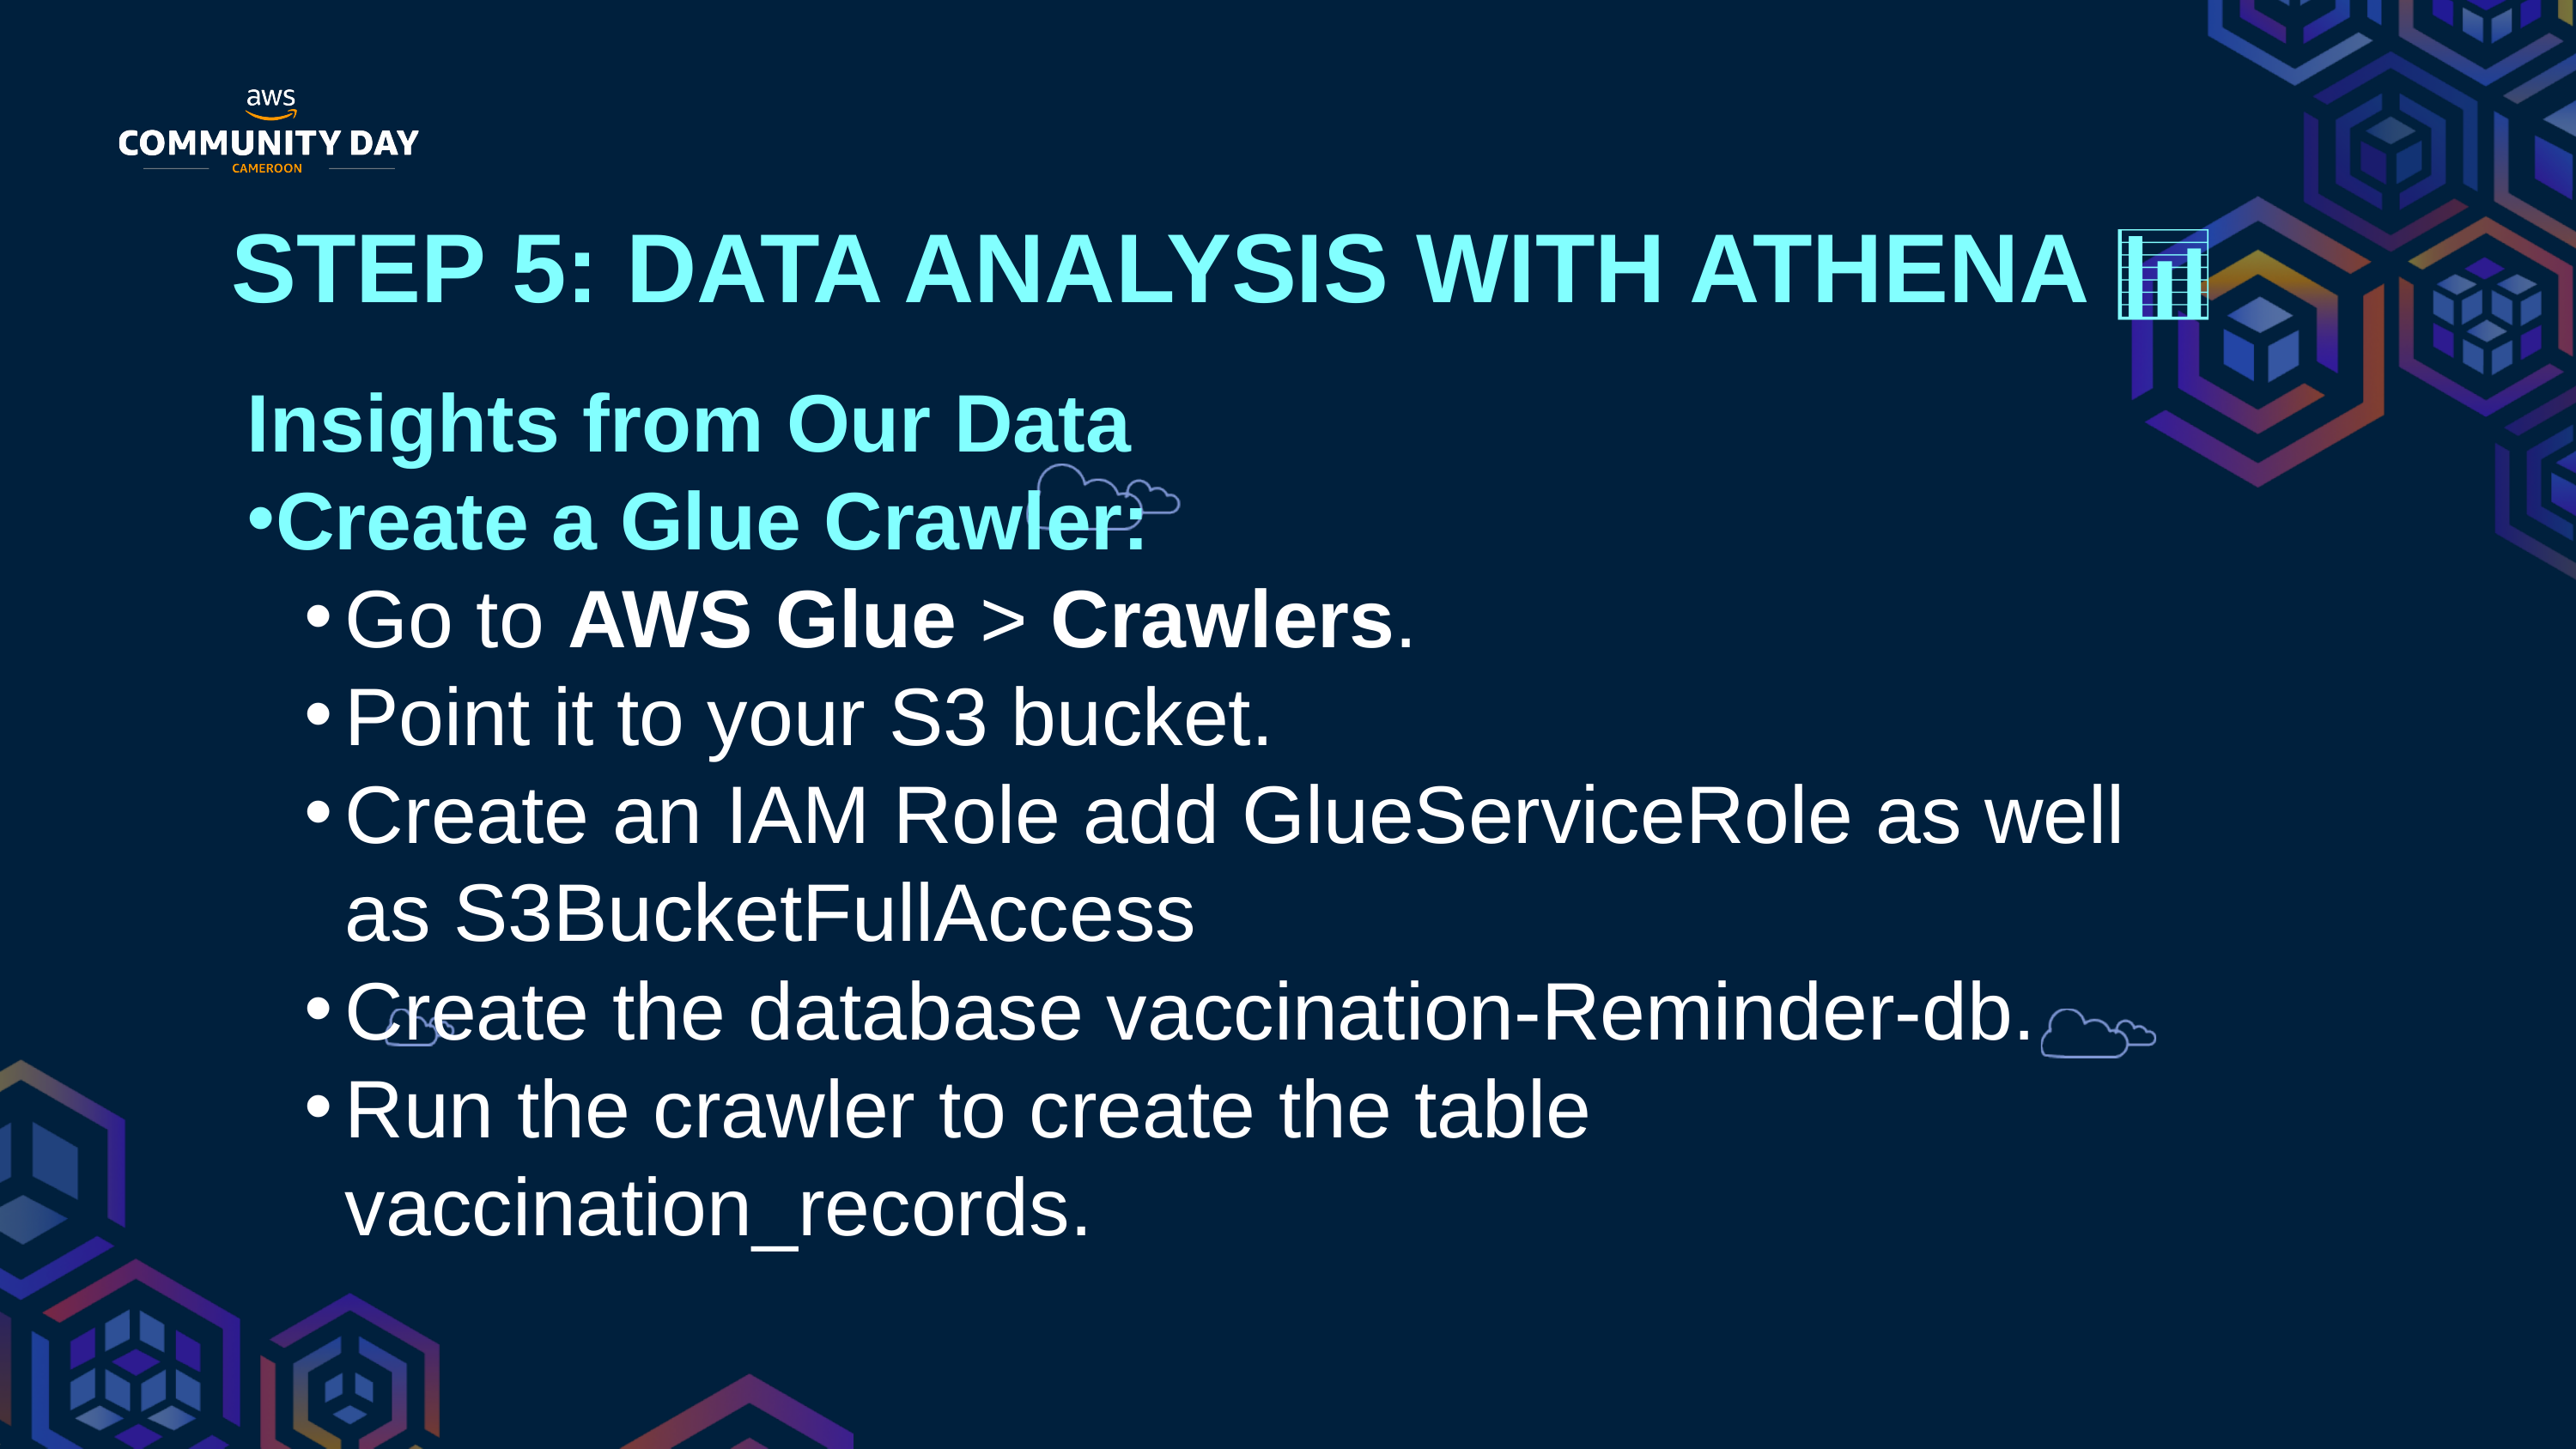

STEP 5: DATA ANALYSIS WITH ATHENA 📊
Insights from Our Data
Create a Glue Crawler:
Go to AWS Glue > Crawlers.
Point it to your S3 bucket.
Create an IAM Role add GlueServiceRole as well as S3BucketFullAccess
Create the database vaccination-Reminder-db.
Run the crawler to create the table vaccination_records.